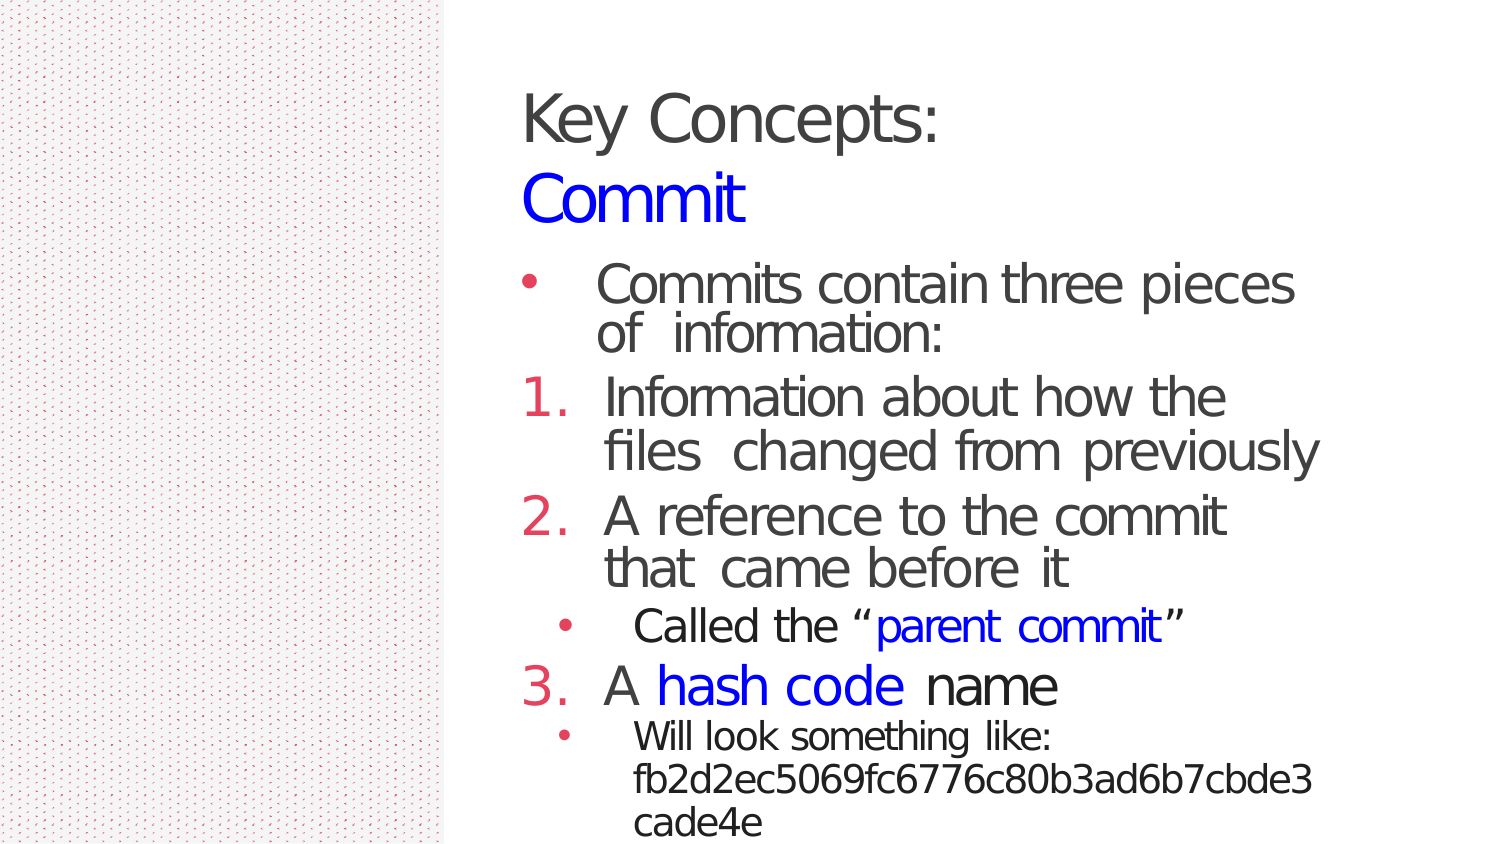

# Key Concepts: Commit
Commits contain three pieces of  information:
Information about how the files  changed from previously
A reference to the commit that  came before it
Called the “parent commit”
A hash code name
Will look something like:
fb2d2ec5069fc6776c80b3ad6b7cbde3cade4e